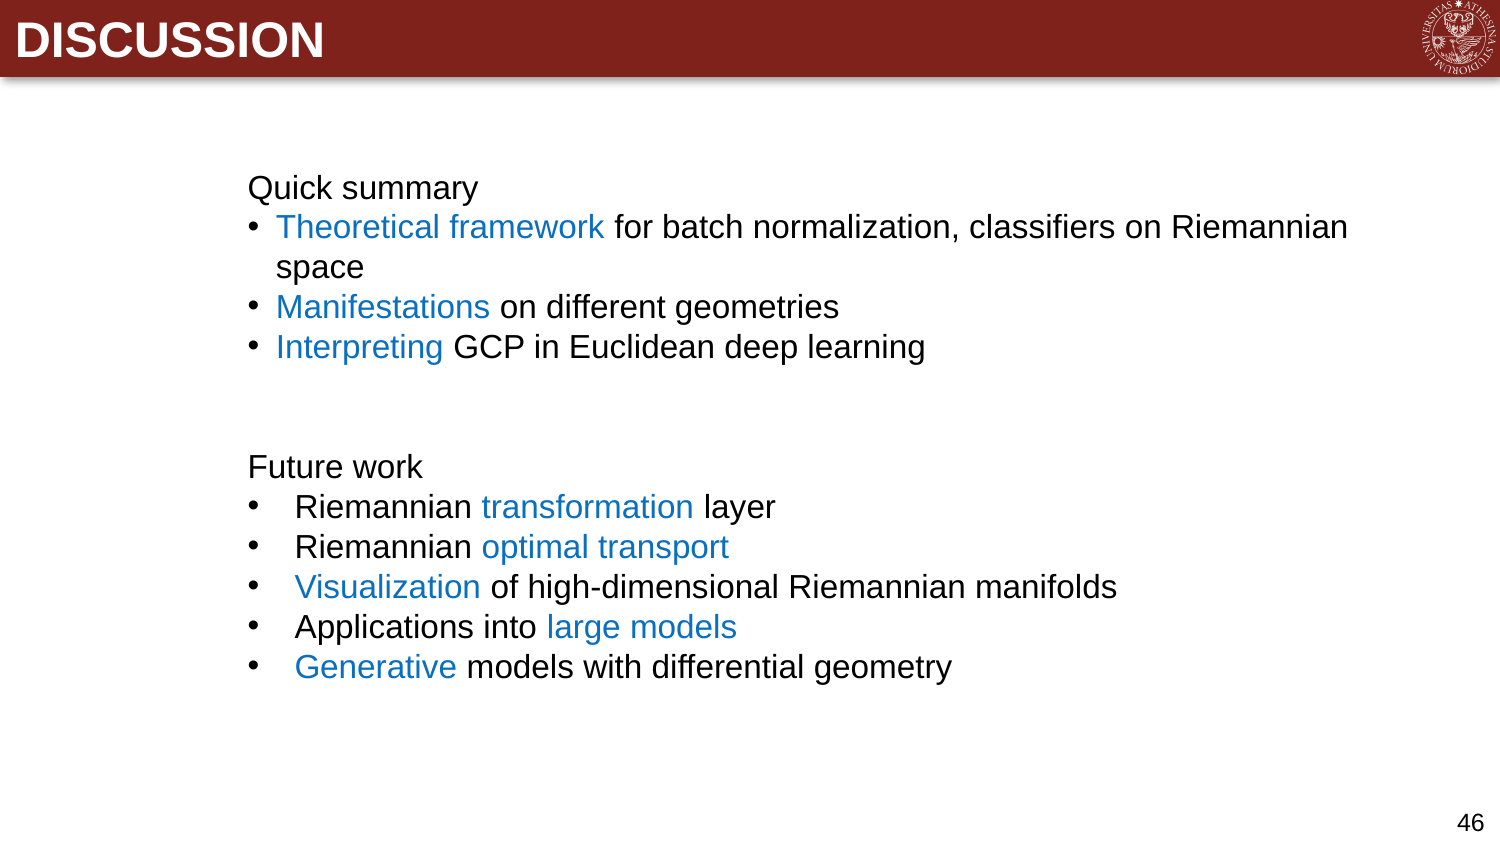

Discussion
Quick summary
Theoretical framework for batch normalization, classifiers on Riemannian space
Manifestations on different geometries
Interpreting GCP in Euclidean deep learning

Future work
Riemannian transformation layer
Riemannian optimal transport
Visualization of high-dimensional Riemannian manifolds
Applications into large models
Generative models with differential geometry
46